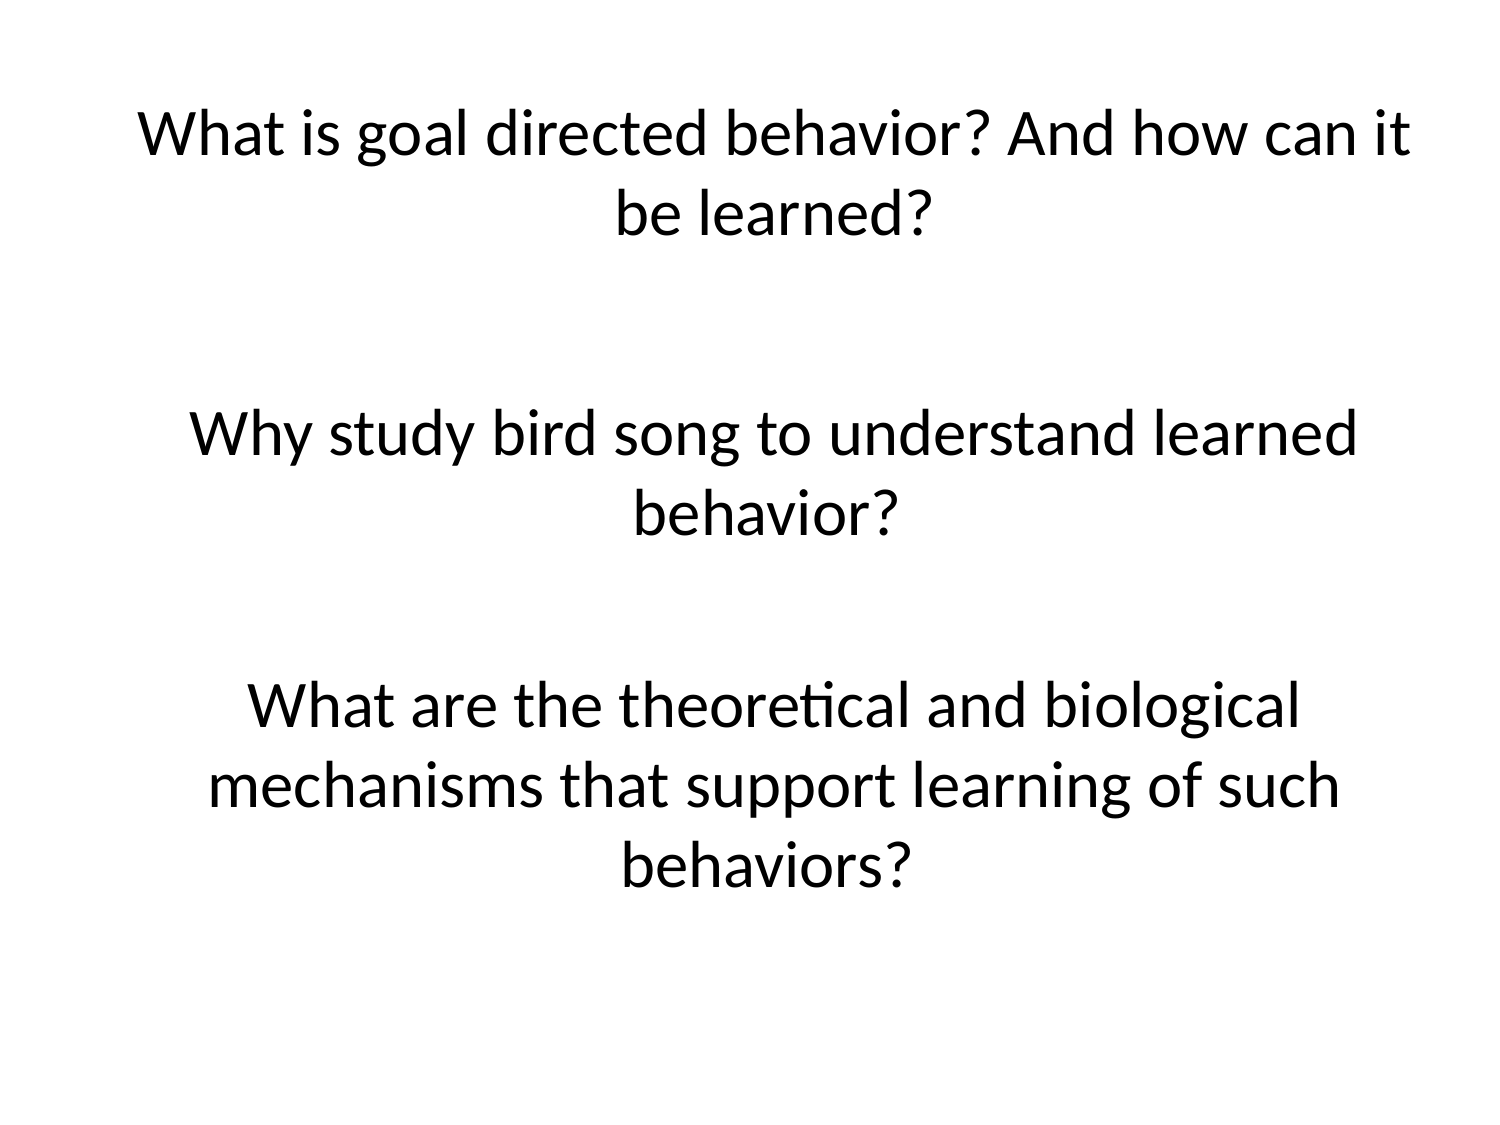

What is goal directed behavior? And how can it be learned?
Why study bird song to understand learned behavior?
# What are the theoretical and biological mechanisms that support learning of such behaviors?